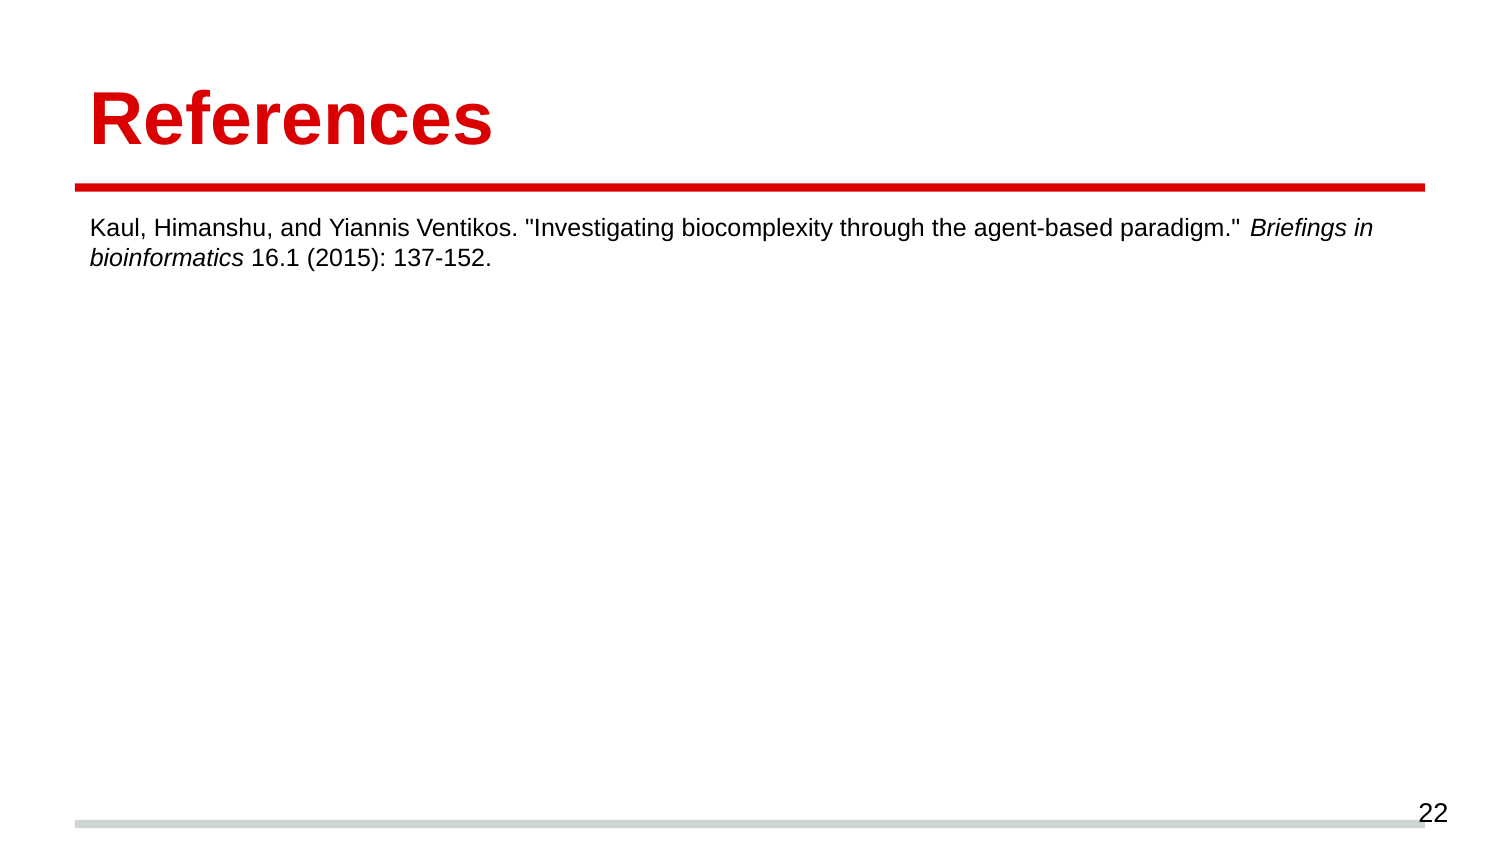

References
Kaul, Himanshu, and Yiannis Ventikos. "Investigating biocomplexity through the agent-based paradigm." Briefings in bioinformatics 16.1 (2015): 137-152.

22